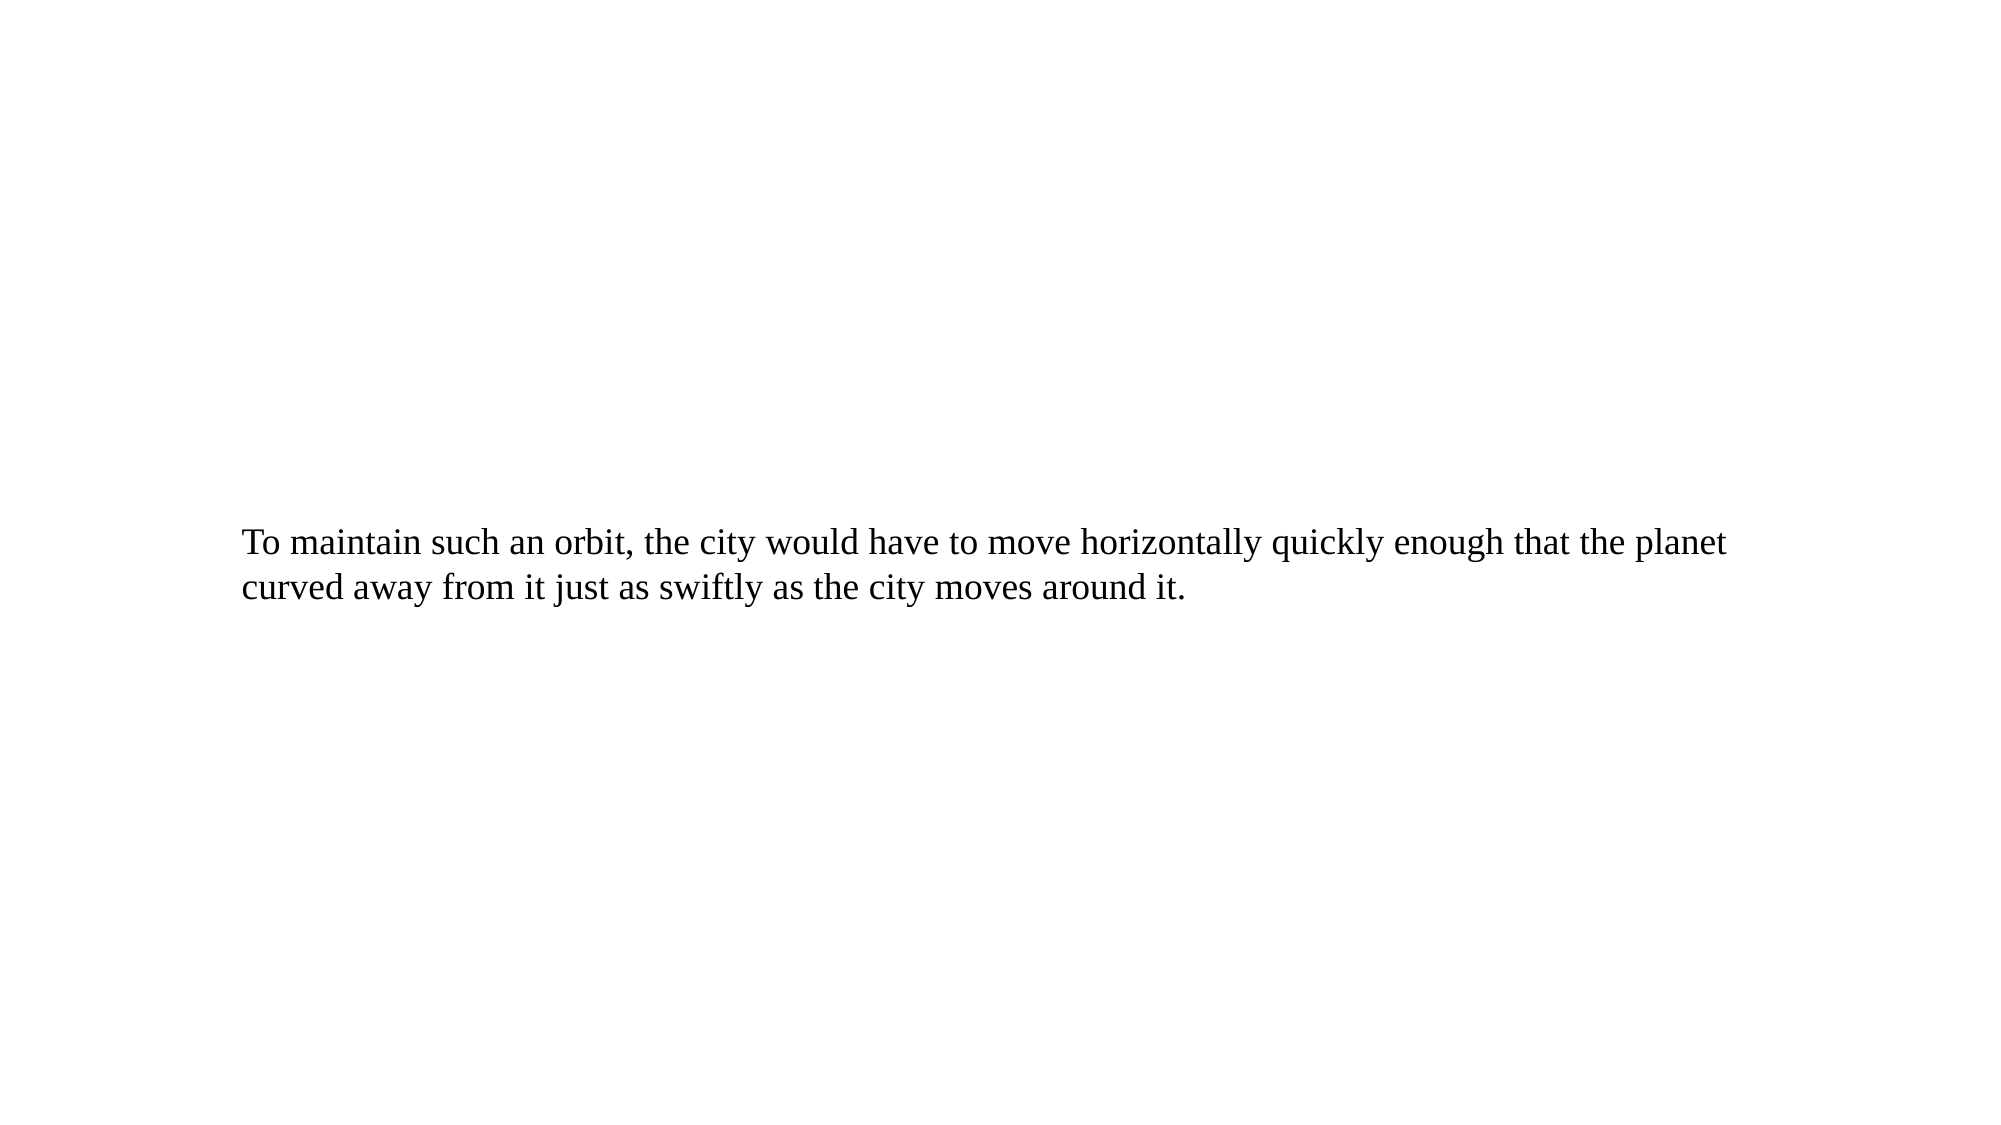

To maintain such an orbit, the city would have to move horizontally quickly enough that the planet curved away from it just as swiftly as the city moves around it.